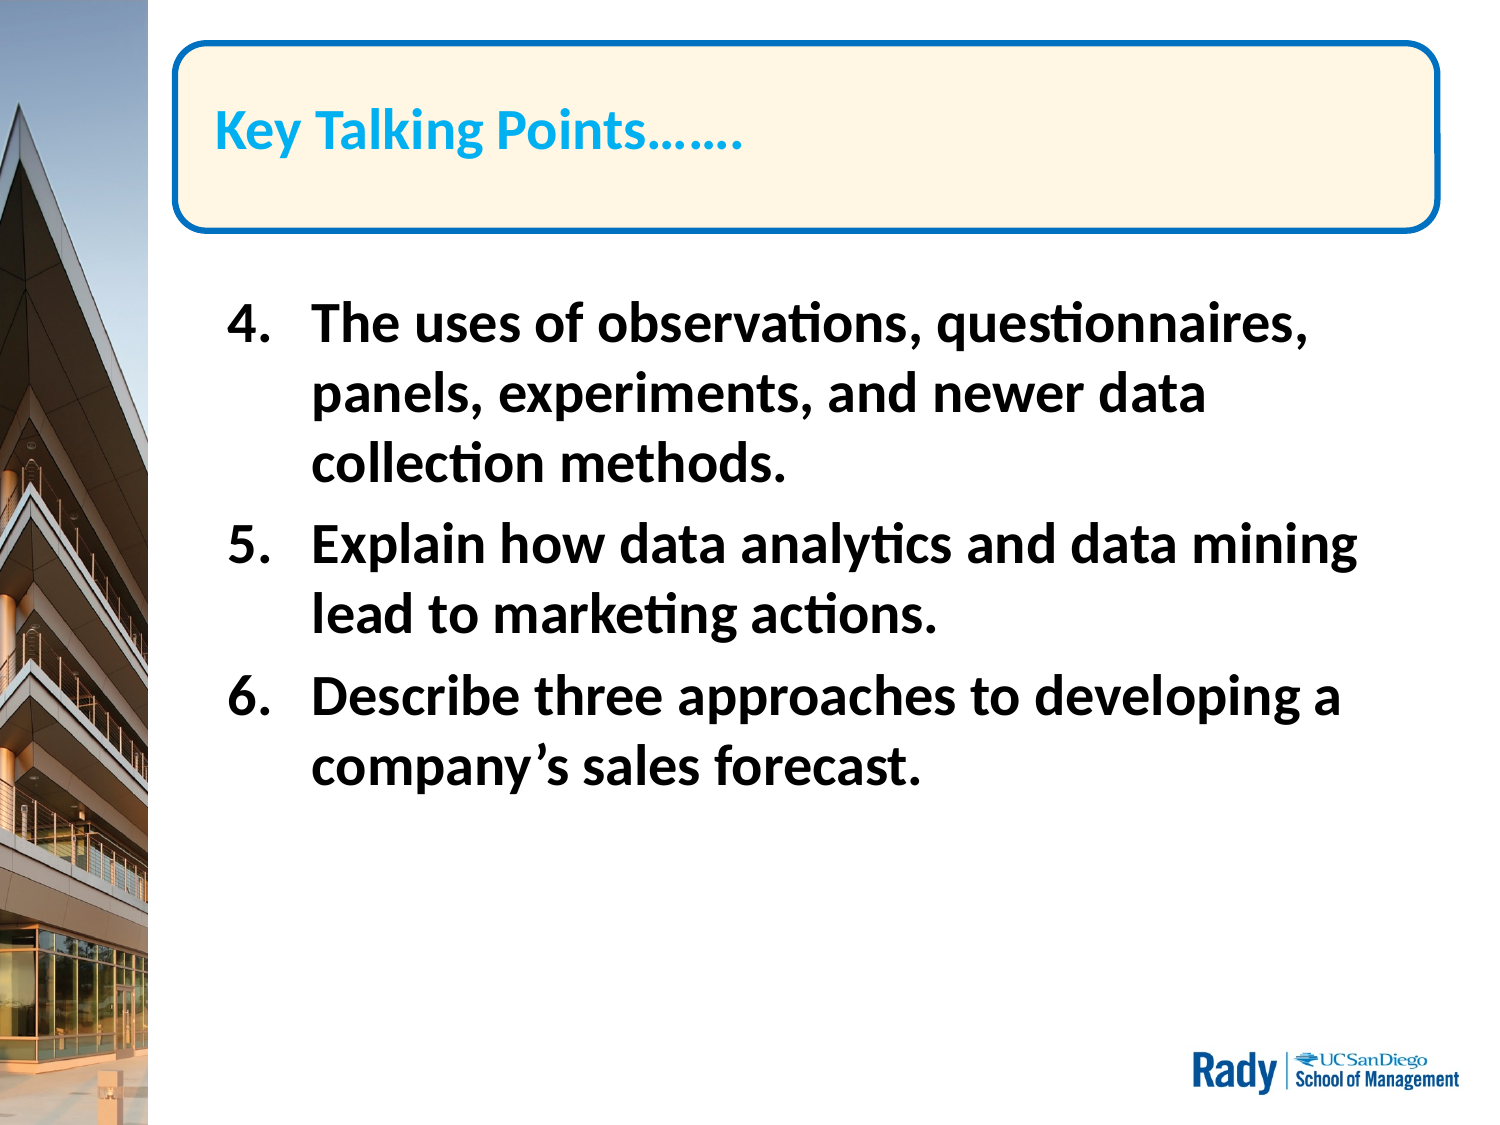

# Key Talking Points…….
The uses of observations, questionnaires, panels, experiments, and newer data collection methods.
Explain how data analytics and data mining lead to marketing actions.
Describe three approaches to developing a company’s sales forecast.